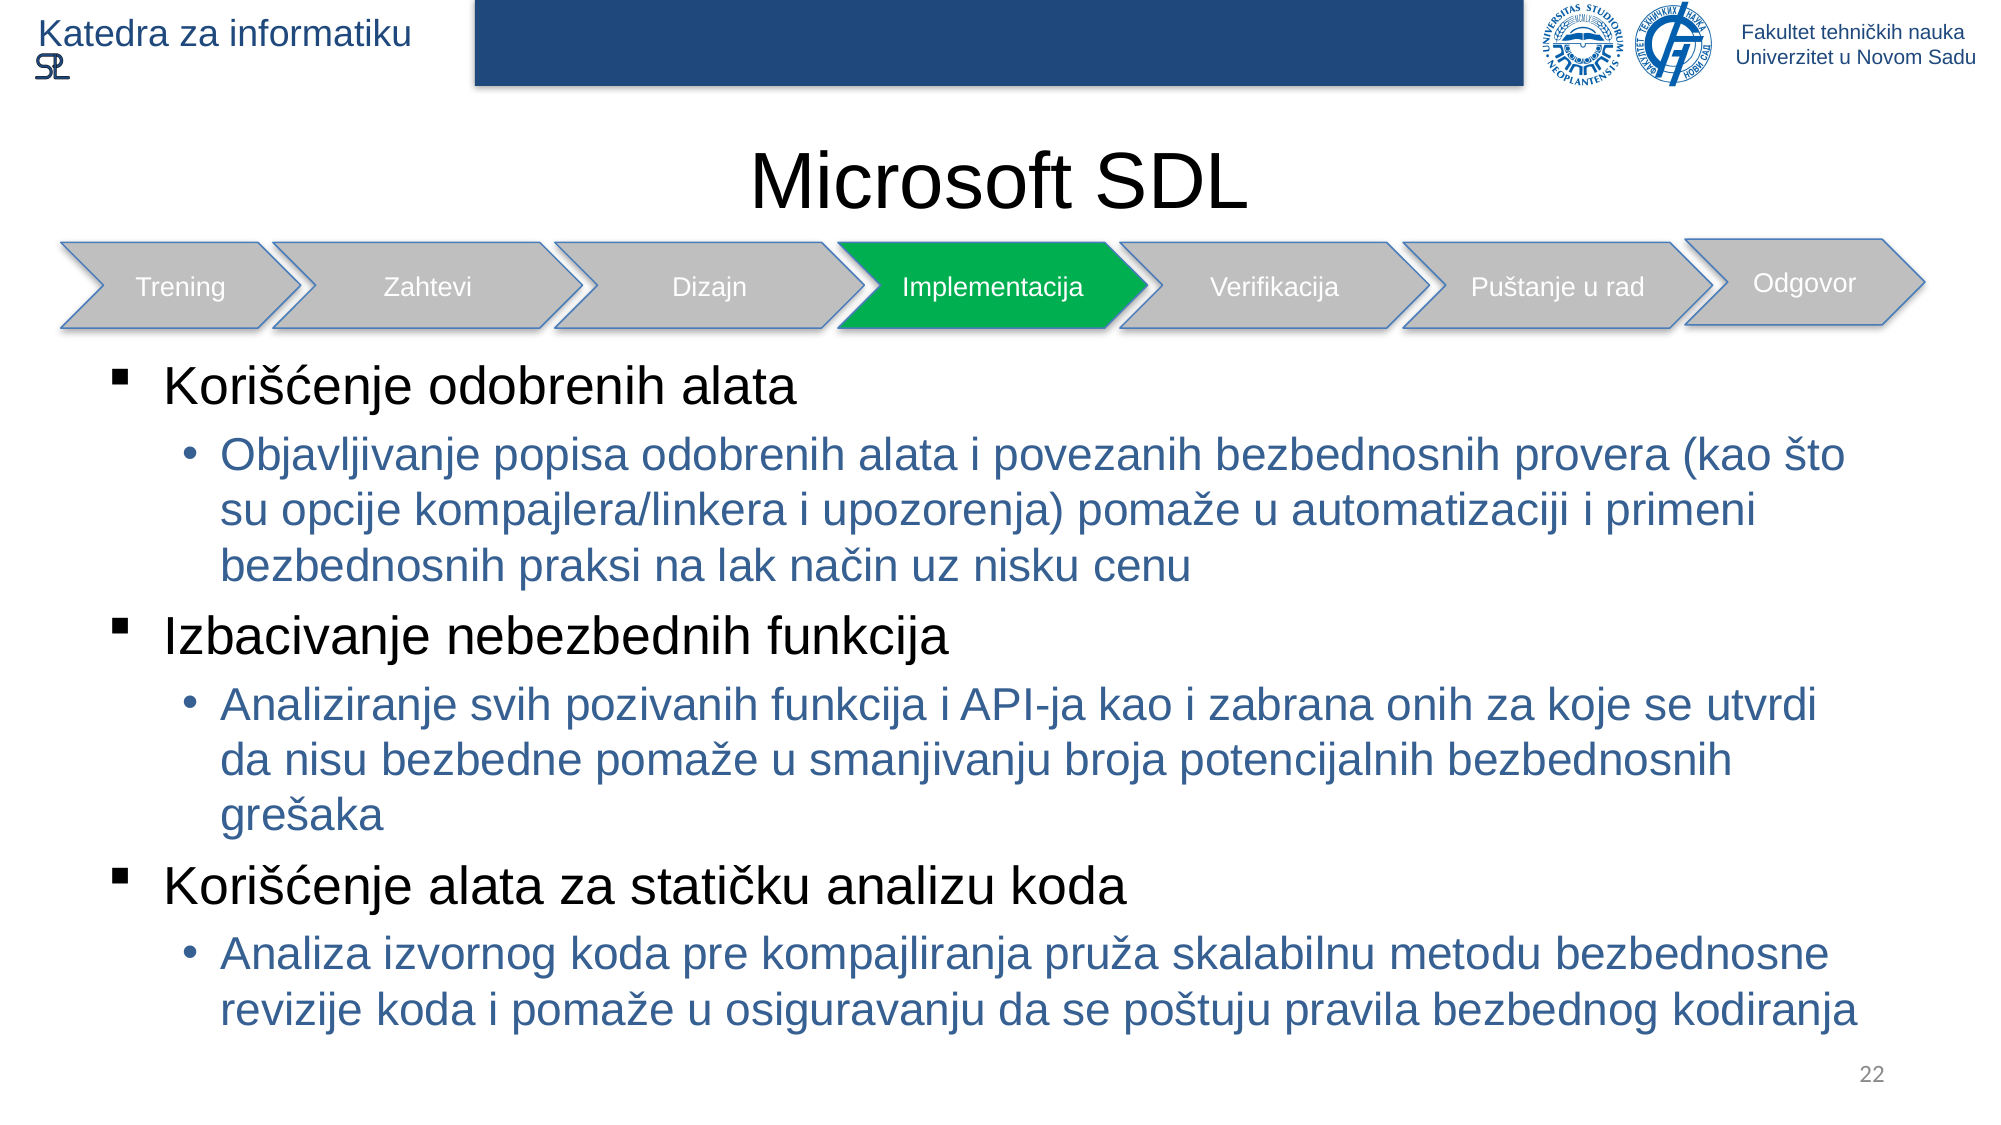

# Microsoft SDL
Odgovor
Trening
Zahtevi
Dizajn
Implementacija
Verifikacija
Puštanje u rad
Korišćenje odobrenih alata
Objavljivanje popisa odobrenih alata i povezanih bezbednosnih provera (kao što su opcije kompajlera/linkera i upozorenja) pomaže u automatizaciji i primeni bezbednosnih praksi na lak način uz nisku cenu
Izbacivanje nebezbednih funkcija
Analiziranje svih pozivanih funkcija i API-ja kao i zabrana onih za koje se utvrdi da nisu bezbedne pomaže u smanjivanju broja potencijalnih bezbednosnih grešaka
Korišćenje alata za statičku analizu koda
Analiza izvornog koda pre kompajliranja pruža skalabilnu metodu bezbednosne revizije koda i pomaže u osiguravanju da se poštuju pravila bezbednog kodiranja
22